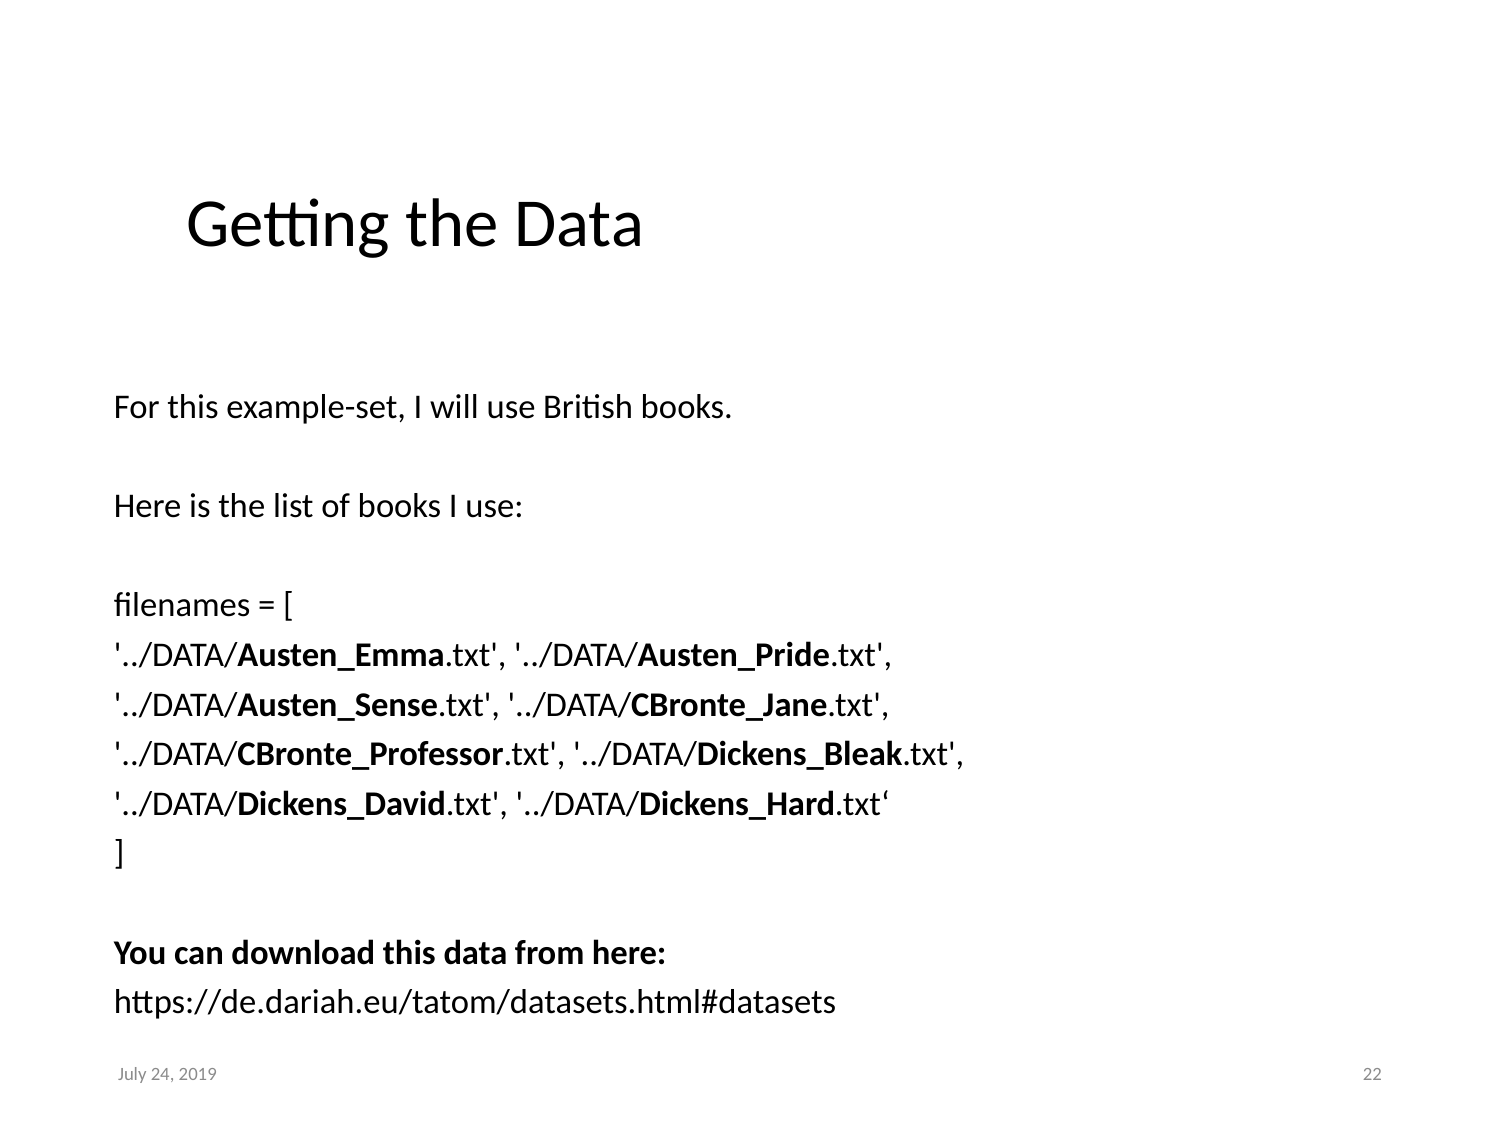

# Getting the Data
For this example-set, I will use British books.

Here is the list of books I use:

filenames = [
'../DATA/Austen_Emma.txt', '../DATA/Austen_Pride.txt',
'../DATA/Austen_Sense.txt', '../DATA/CBronte_Jane.txt',
'../DATA/CBronte_Professor.txt', '../DATA/Dickens_Bleak.txt',
'../DATA/Dickens_David.txt', '../DATA/Dickens_Hard.txt‘
]

You can download this data from here:
https://de.dariah.eu/tatom/datasets.html#datasets
July 24, 2019
22